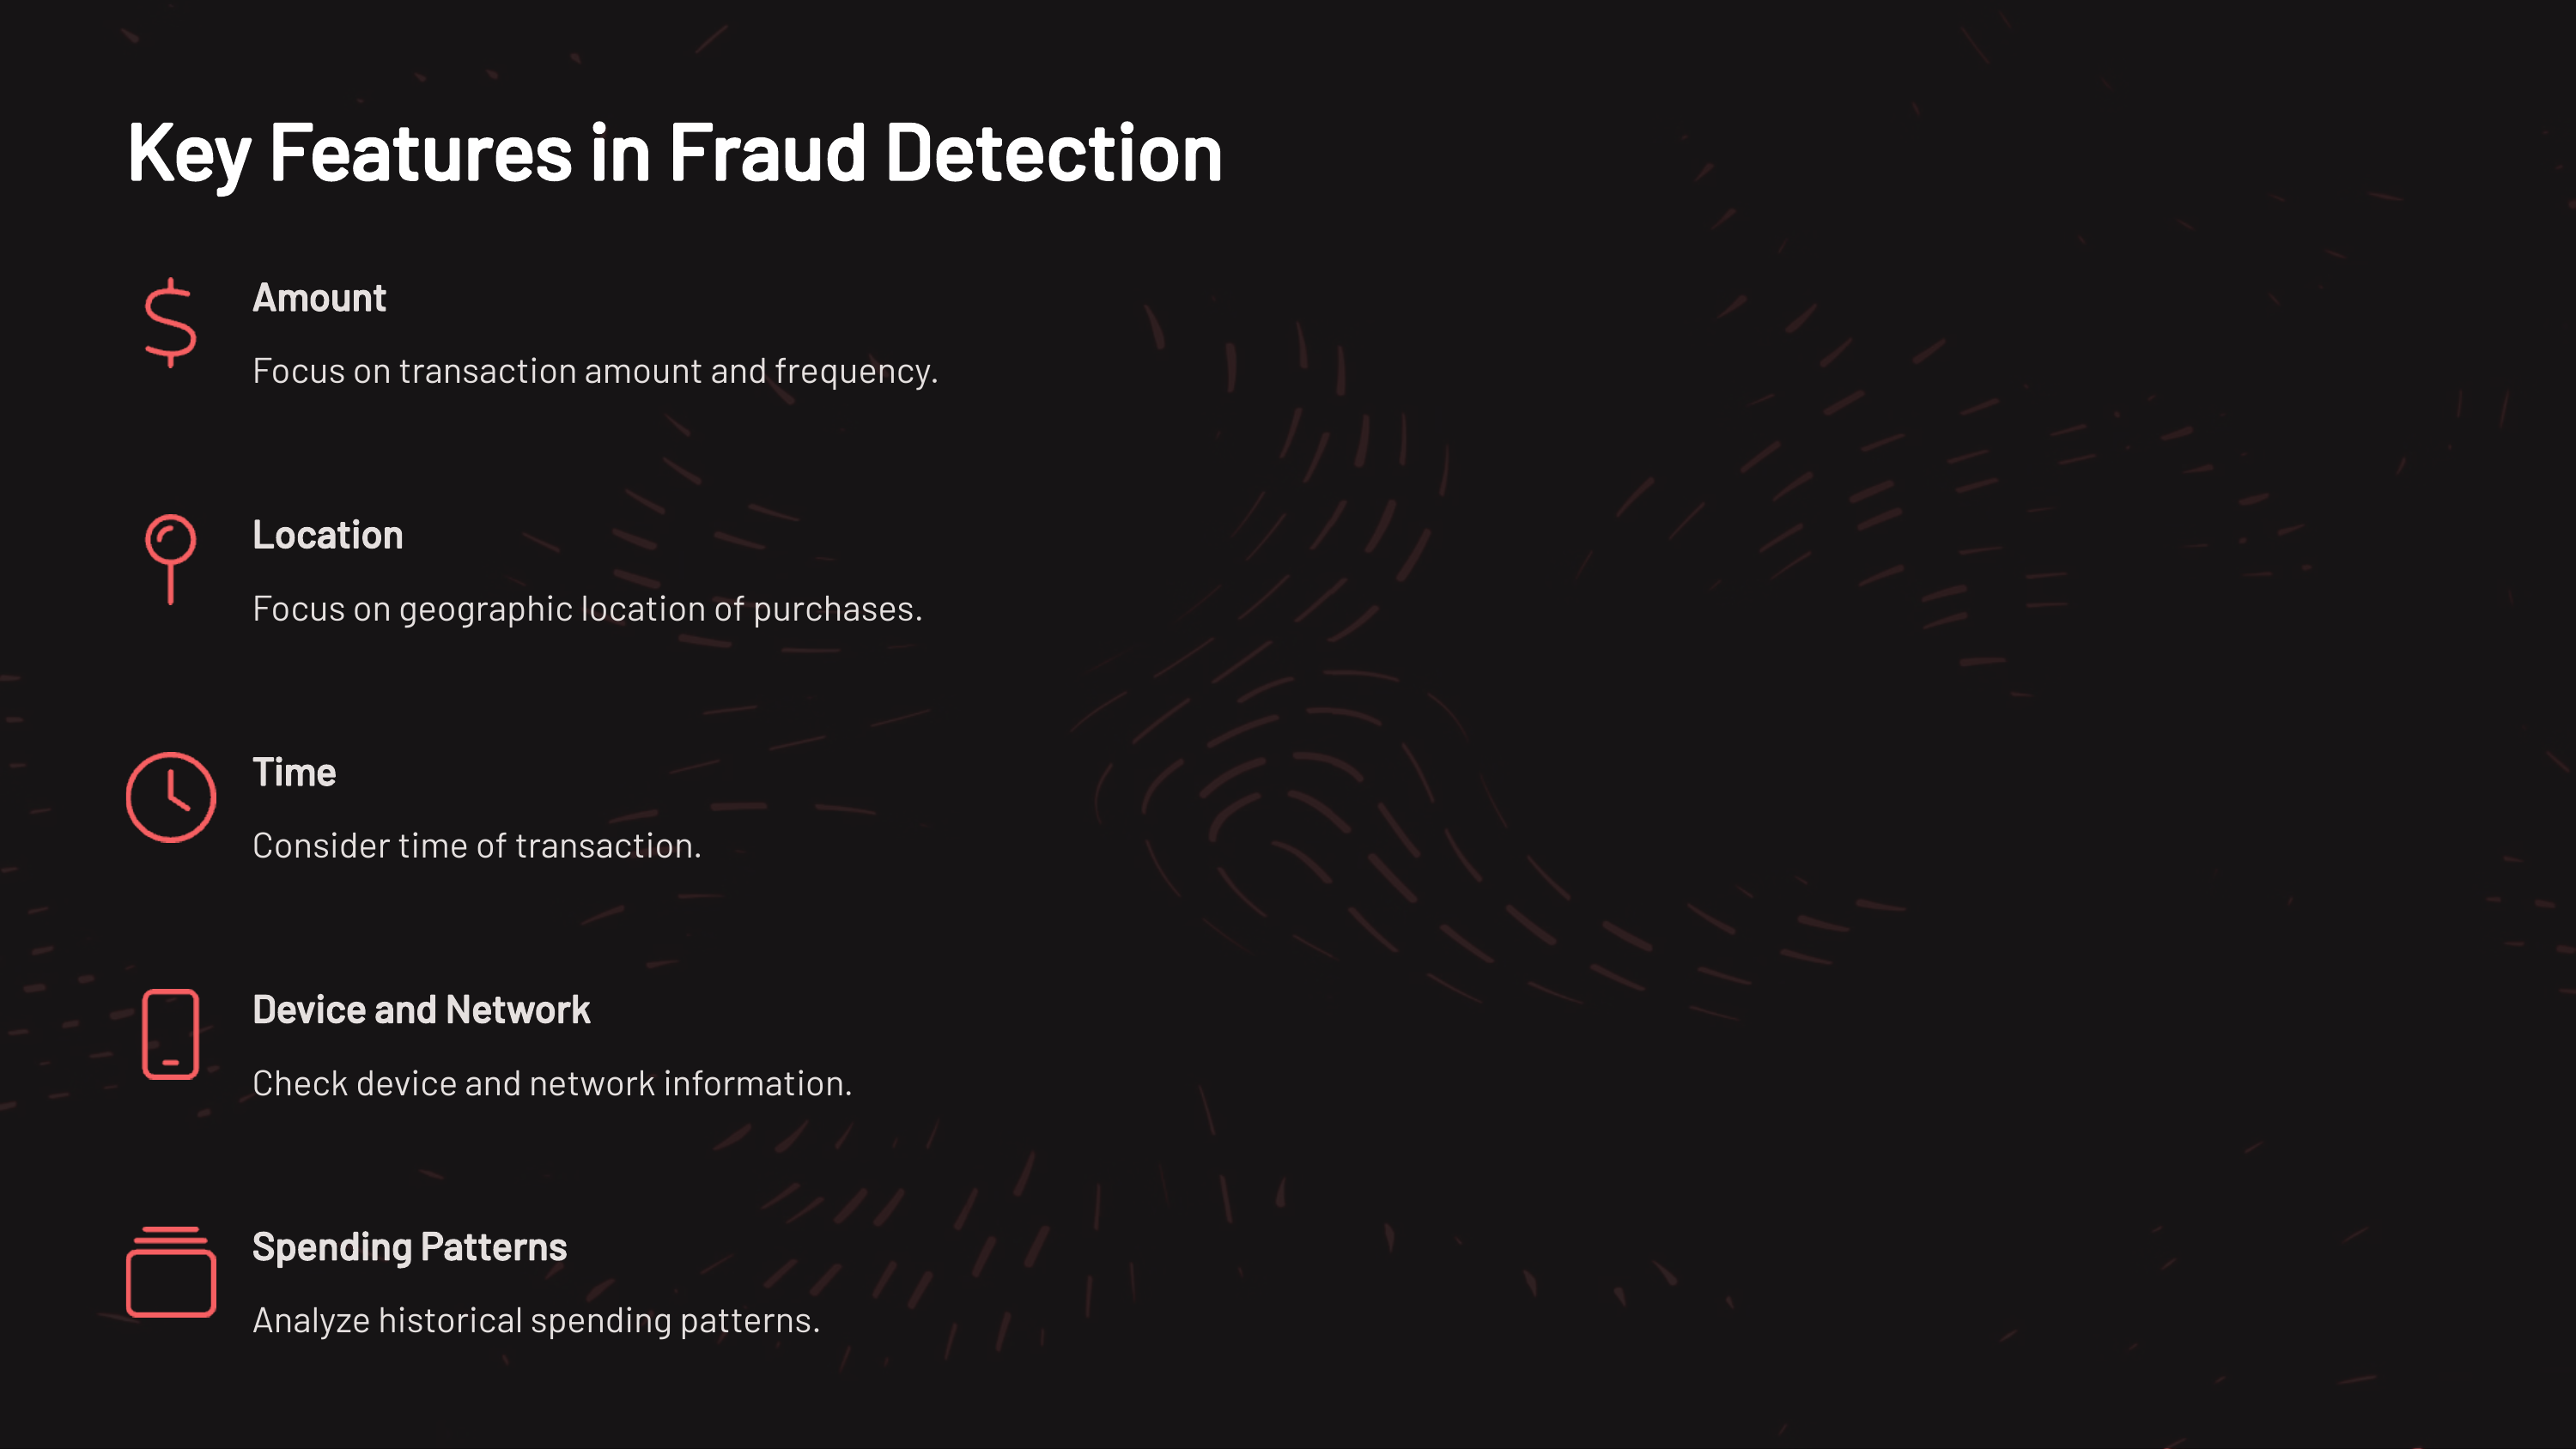

Key Features in Fraud Detection

Amount

Focus on transaction amount and frequency.

Location

Focus on geographic location of purchases.

Time

Consider time of transaction.

Device and Network

Check device and network information.

Spending Patterns

Analyze historical spending patterns.